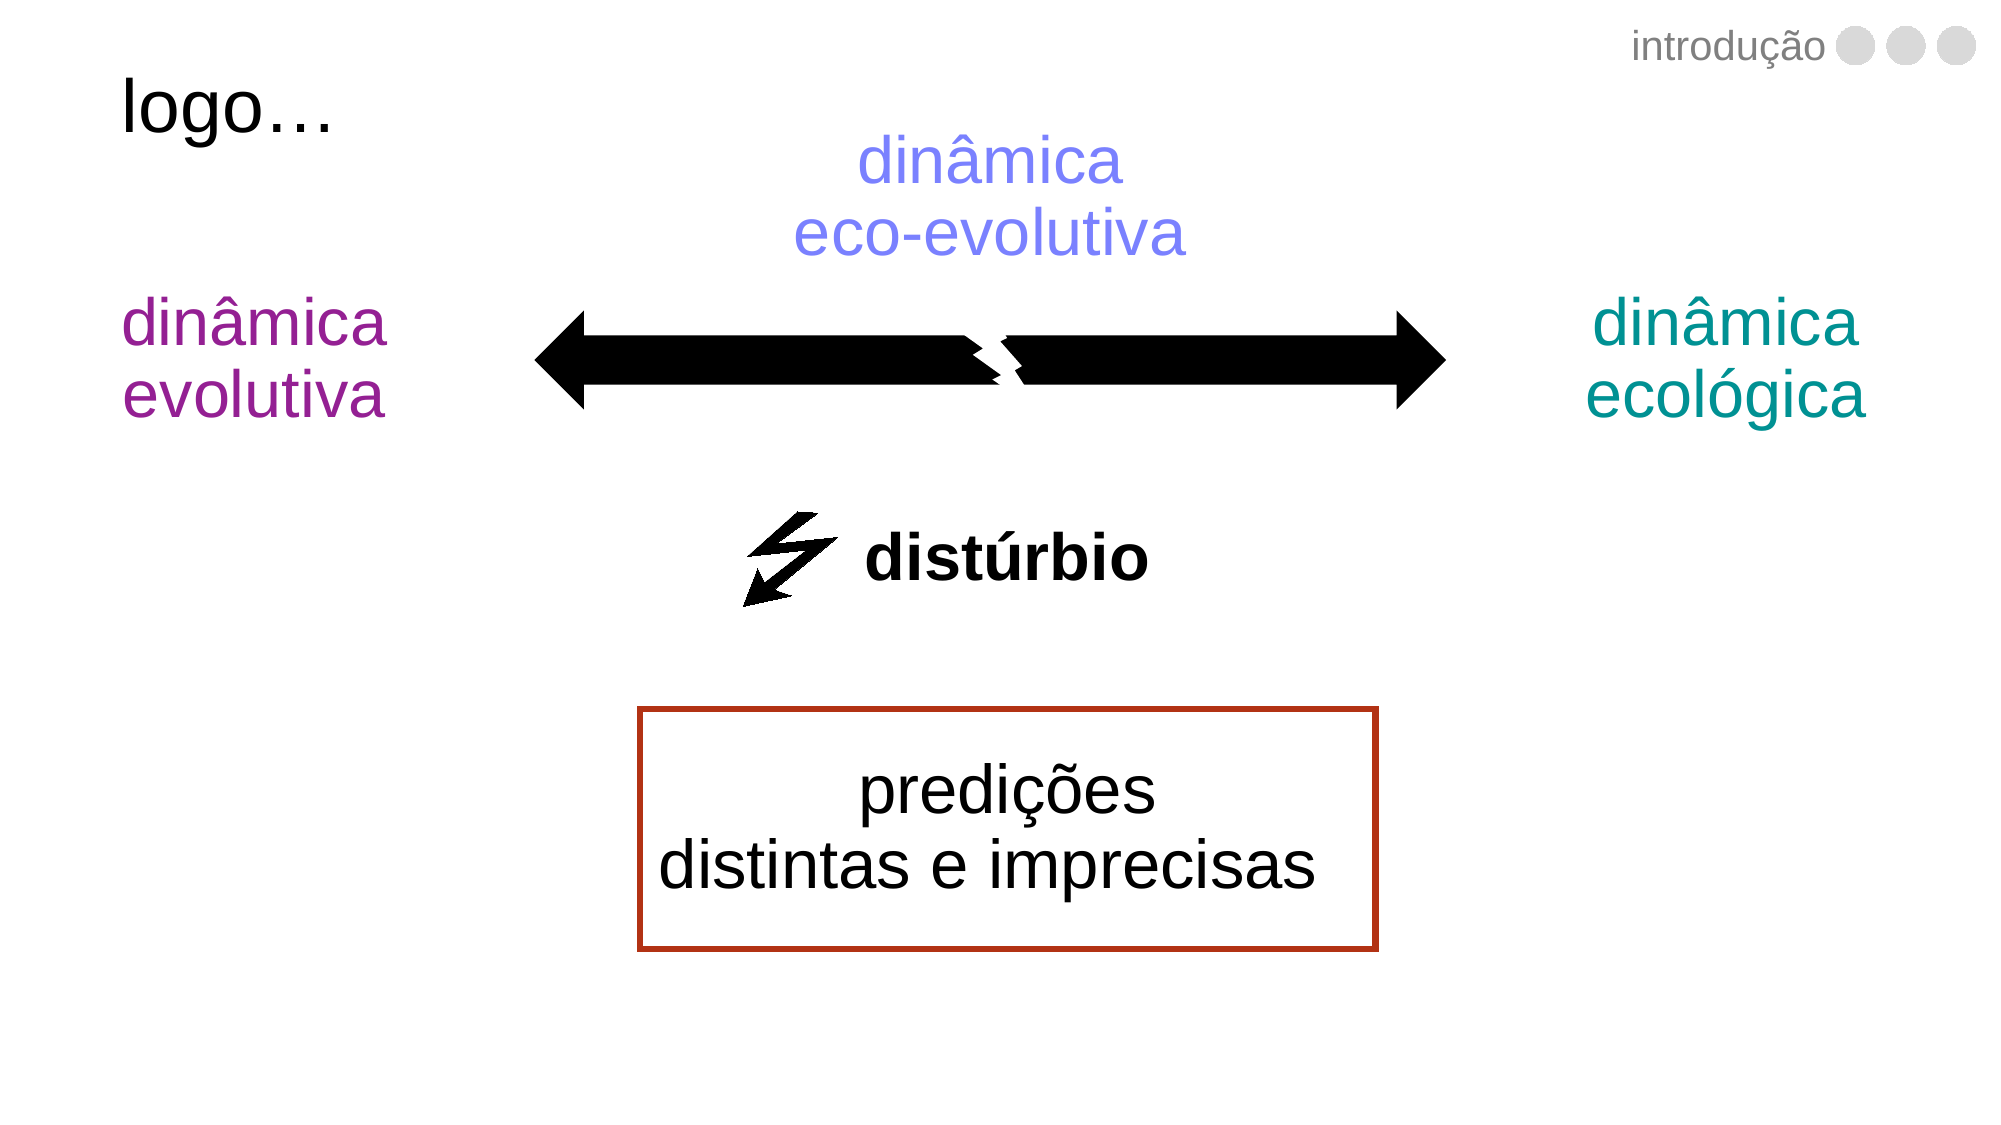

logo…
introdução

dinâmica
eco-evolutiva
dinâmica ecológica
dinâmica evolutiva

distúrbio

predições
distintas e imprecisas